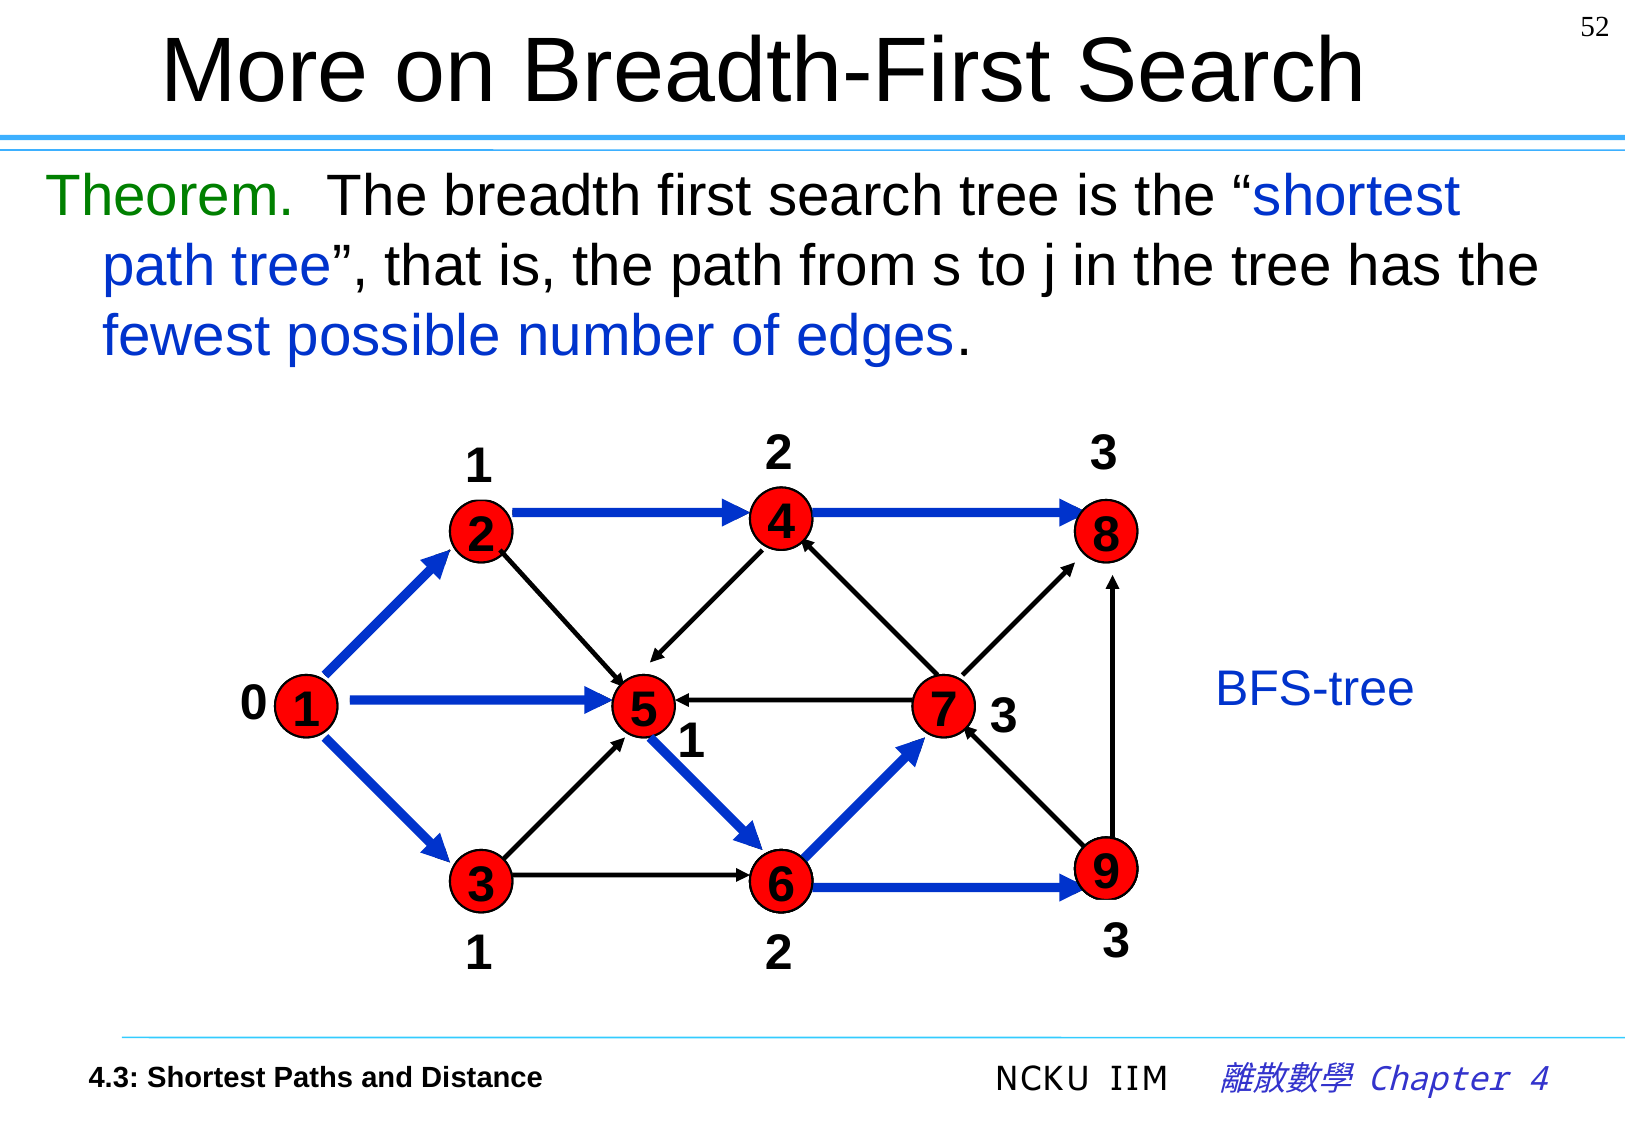

52
# More on Breadth-First Search
Theorem.  The breadth first search tree is the “shortest path tree”, that is, the path from s to j in the tree has the fewest possible number of edges.
2
3
1
4
4
2
2
8
8

0
1
1
5
5
7
7
3

1

9
9
9
9
3
3
6
6
6
6

3
1
2
BFS-tree
4.3: Shortest Paths and Distance